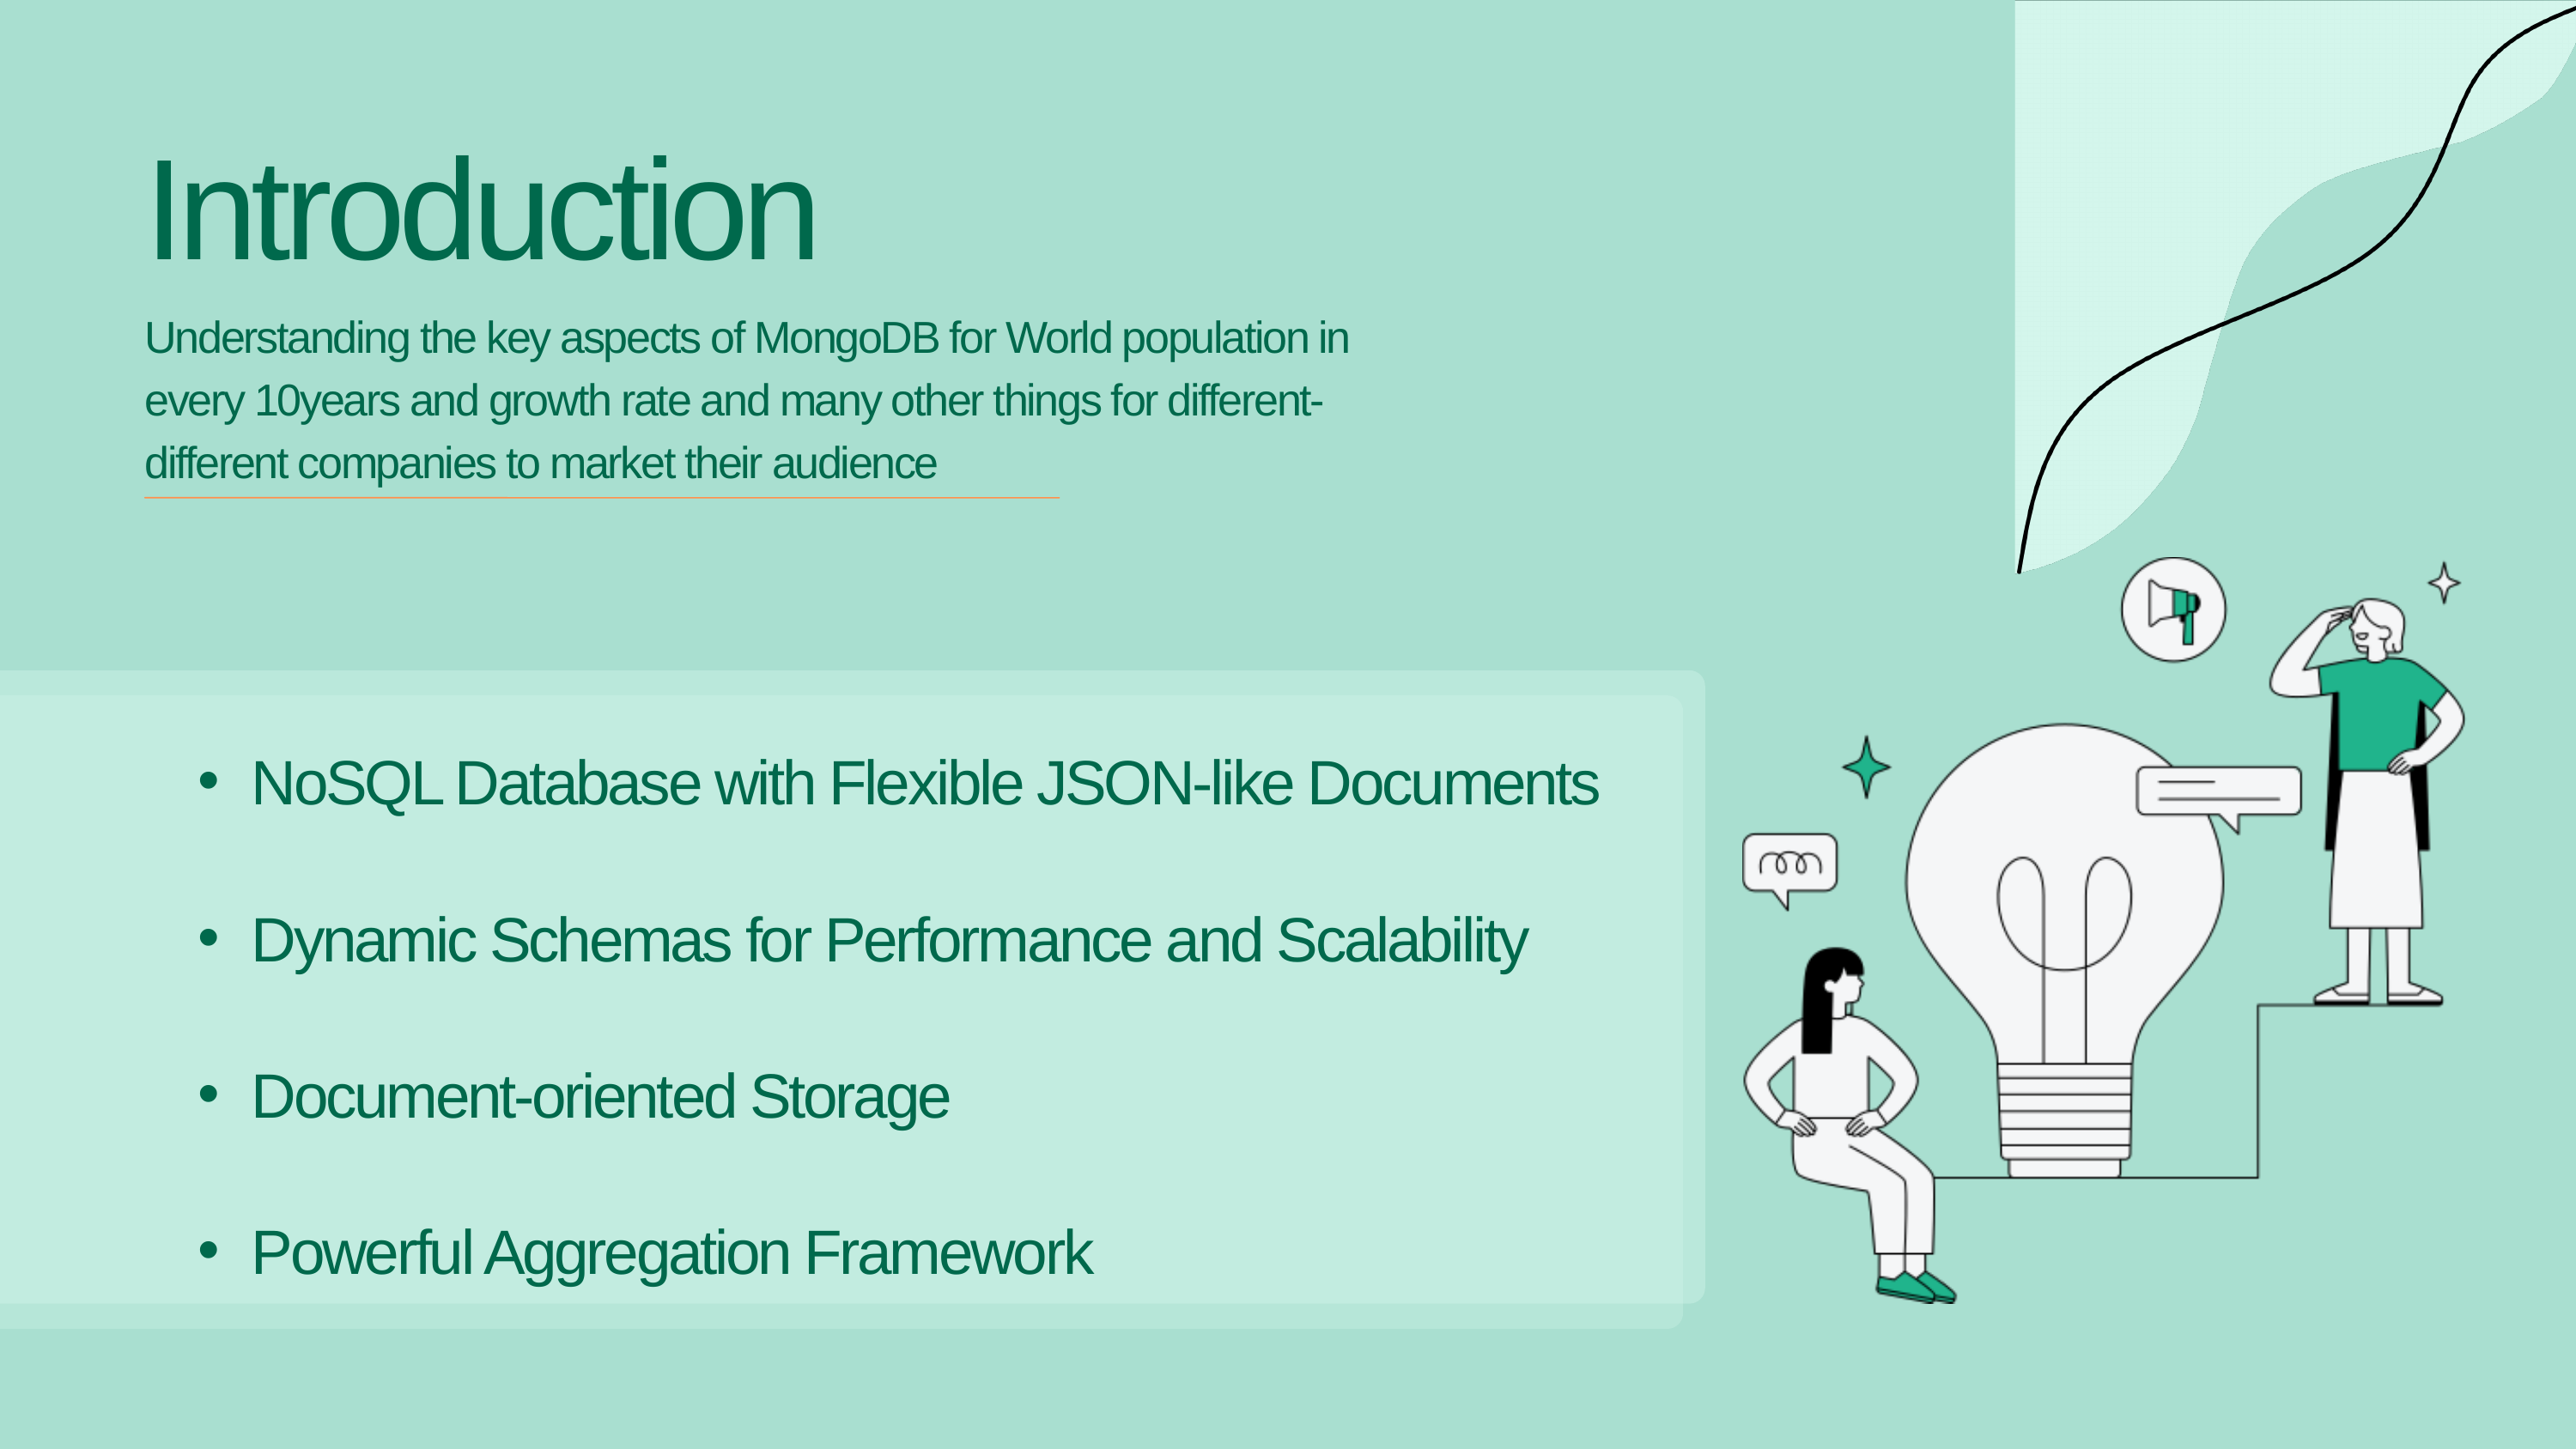

Introduction
Understanding the key aspects of MongoDB for World population in every 10years and growth rate and many other things for different-different companies to market their audience

NoSQL Database with Flexible JSON-like Documents
Dynamic Schemas for Performance and Scalability
Document-oriented Storage
Powerful Aggregation Framework